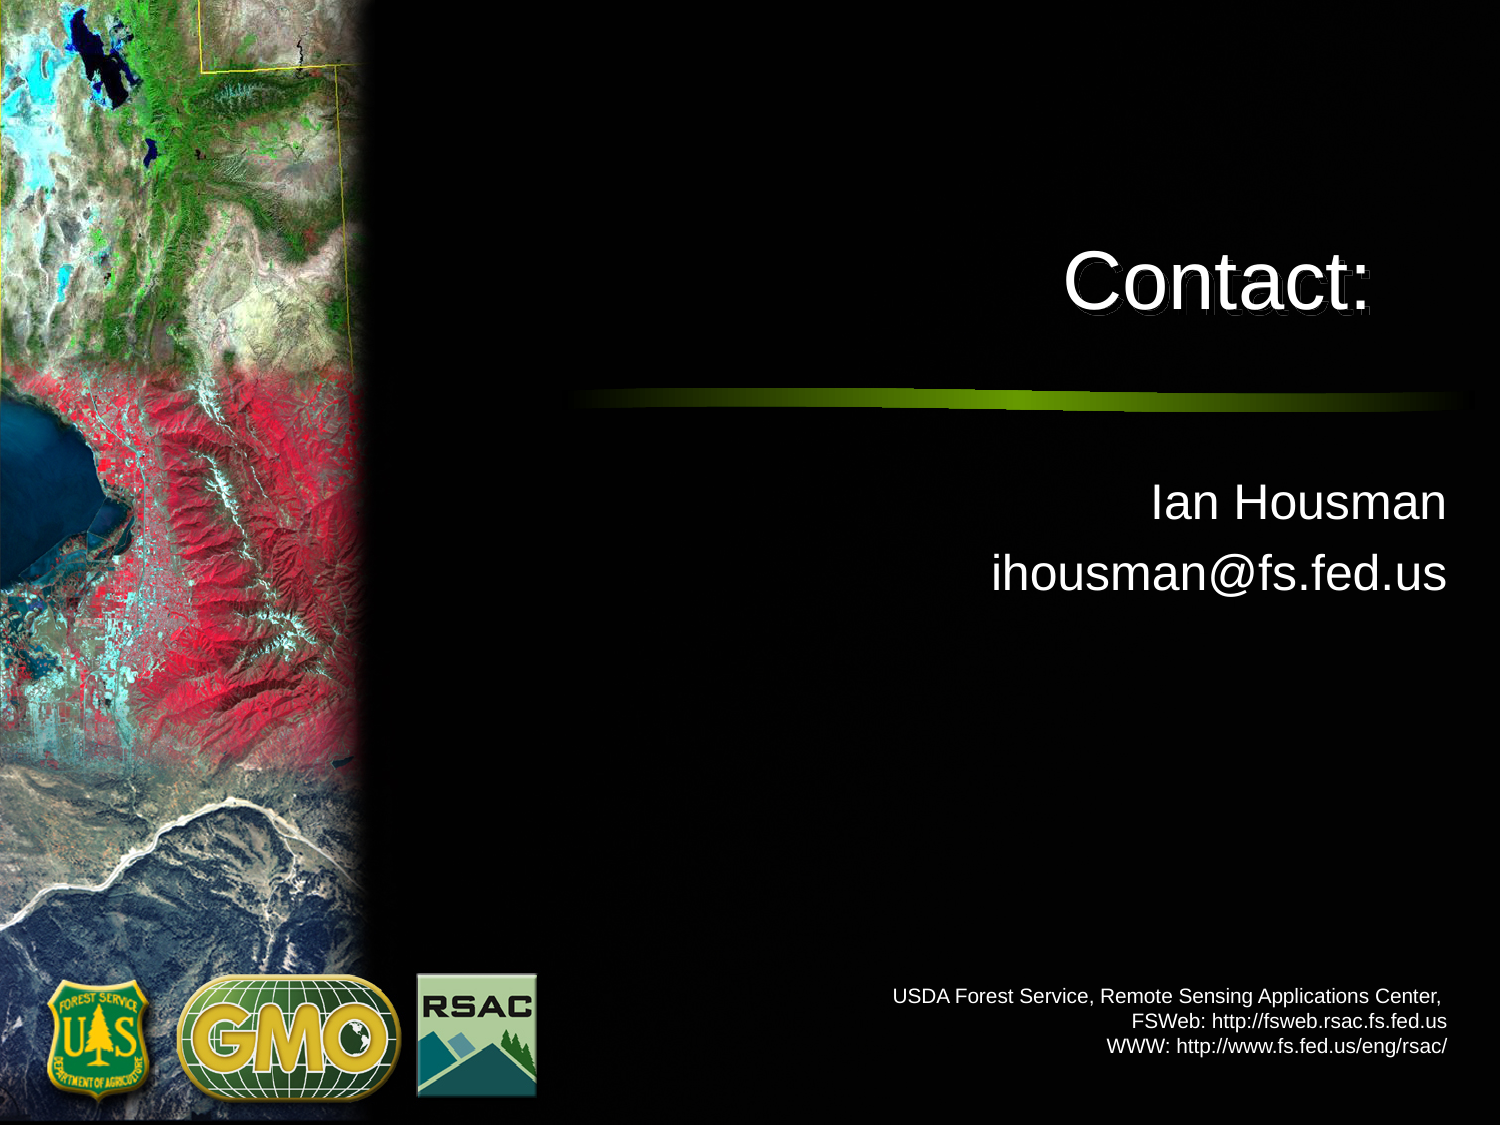

# Contact:
Ian Housman
ihousman@fs.fed.us
USDA Forest Service, Remote Sensing Applications Center,
FSWeb: http://fsweb.rsac.fs.fed.us
WWW: http://www.fs.fed.us/eng/rsac/